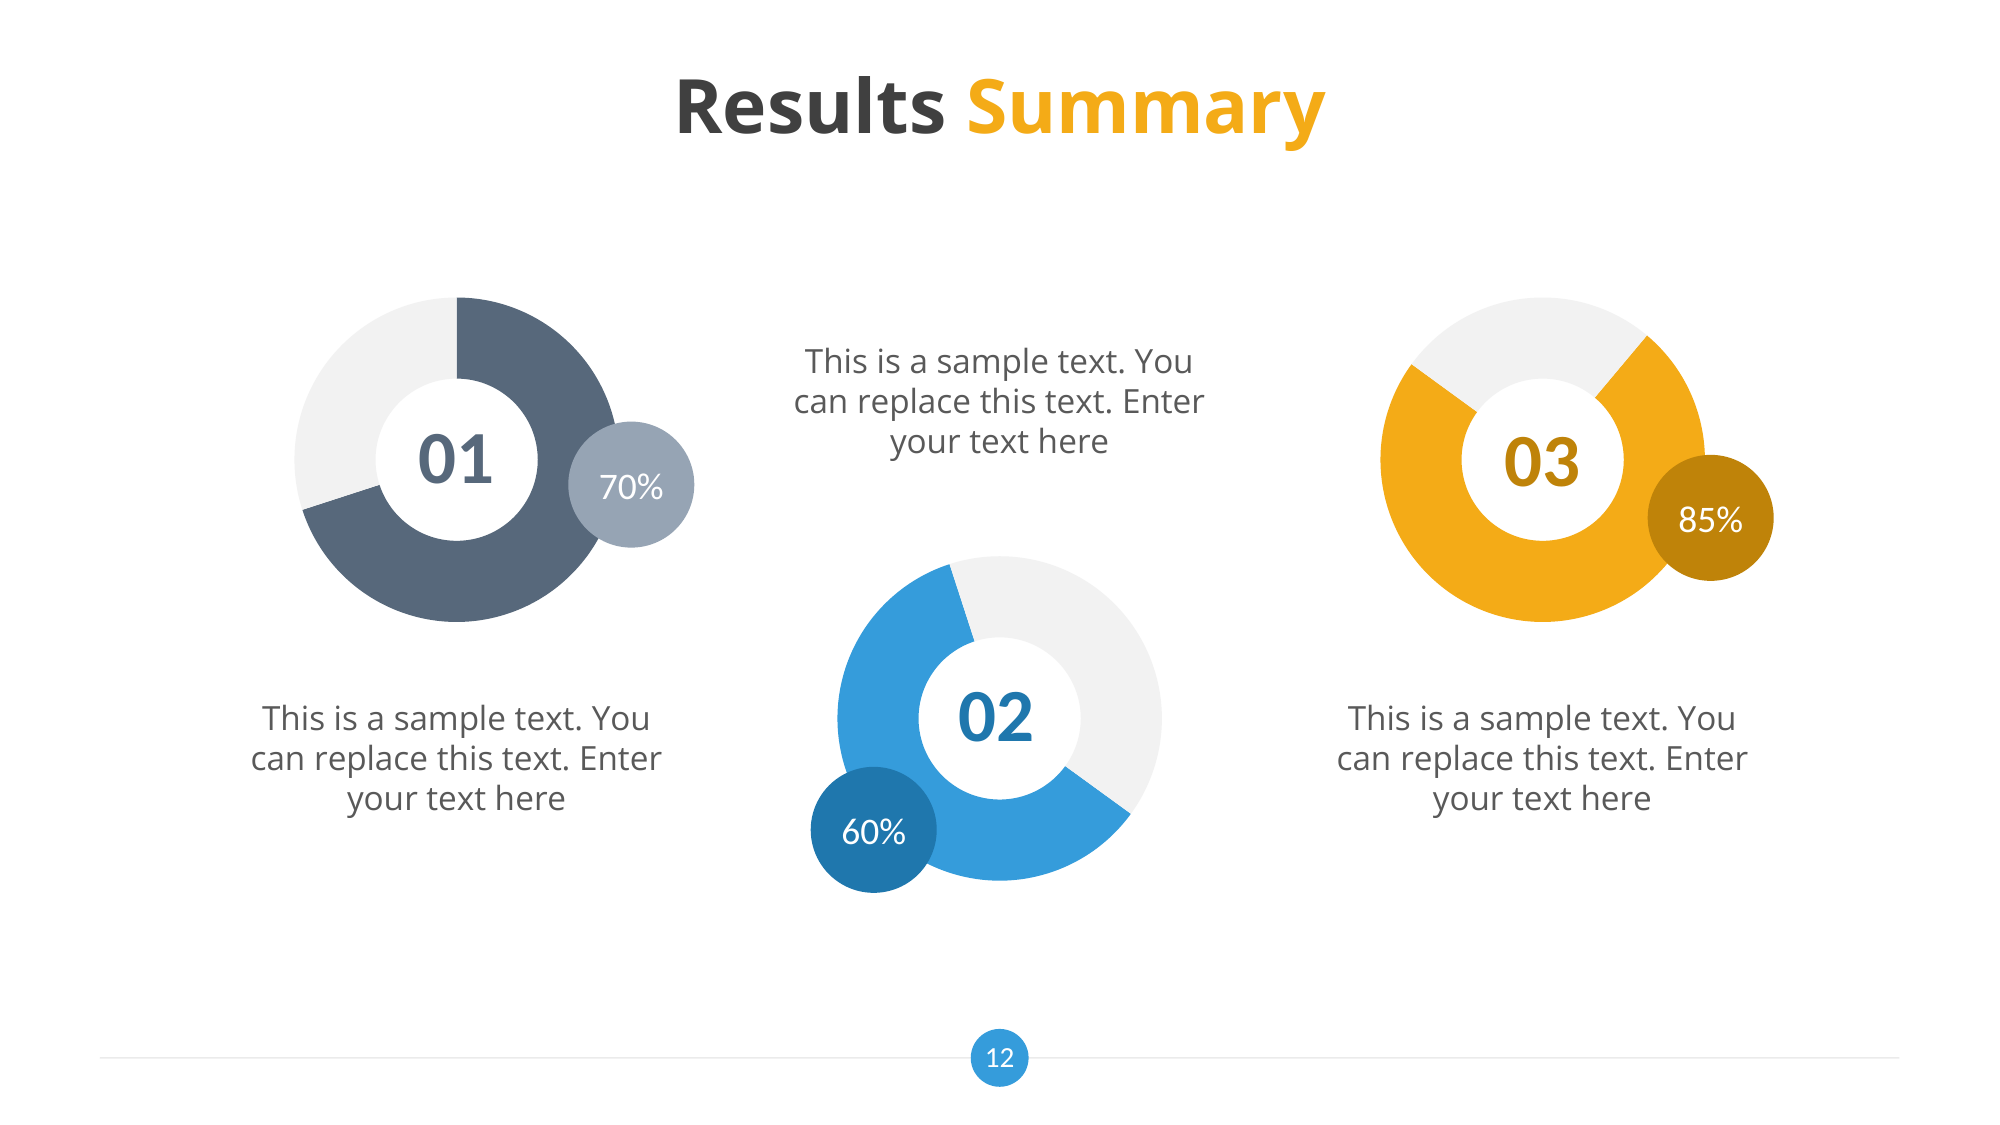

# Results Summary

### Chart

| Category | Sales |
|---|---|
| 1st Qtr | 7.0 |
| 2nd Qtr | 3.0 |

### Chart

| Category | Sales |
|---|---|
| 1st Qtr | 8.5 |
| 2nd Qtr | 3.0 |
This is a sample text. You can replace this text. Enter your text here
01
03
70%
85%

### Chart

| Category | Sales |
|---|---|
| 1st Qtr | 6.0 |
| 2nd Qtr | 4.0 |
02
This is a sample text. You can replace this text. Enter your text here
This is a sample text. You can replace this text. Enter your text here
60%
12